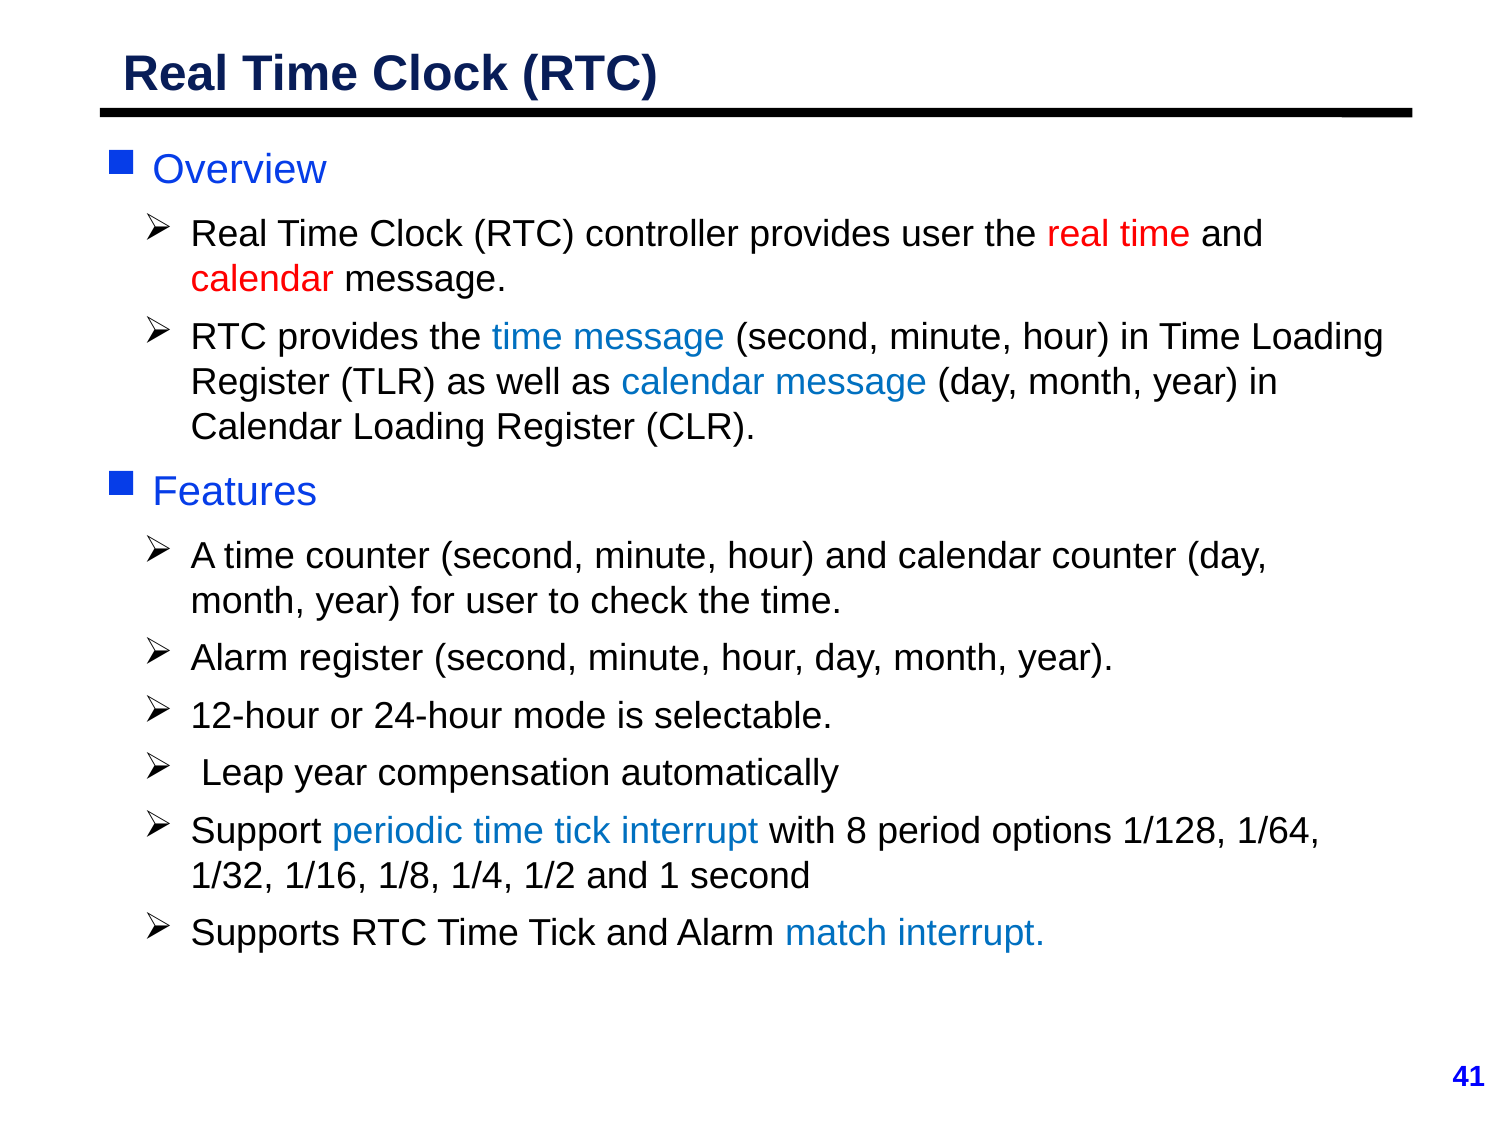

# Real Time Clock (RTC)
Overview
Real Time Clock (RTC) controller provides user the real time and calendar message.
RTC provides the time message (second, minute, hour) in Time Loading Register (TLR) as well as calendar message (day, month, year) in Calendar Loading Register (CLR).
Features
A time counter (second, minute, hour) and calendar counter (day, month, year) for user to check the time.
Alarm register (second, minute, hour, day, month, year).
12-hour or 24-hour mode is selectable.
 Leap year compensation automatically
Support periodic time tick interrupt with 8 period options 1/128, 1/64, 1/32, 1/16, 1/8, 1/4, 1/2 and 1 second
Supports RTC Time Tick and Alarm match interrupt.
41